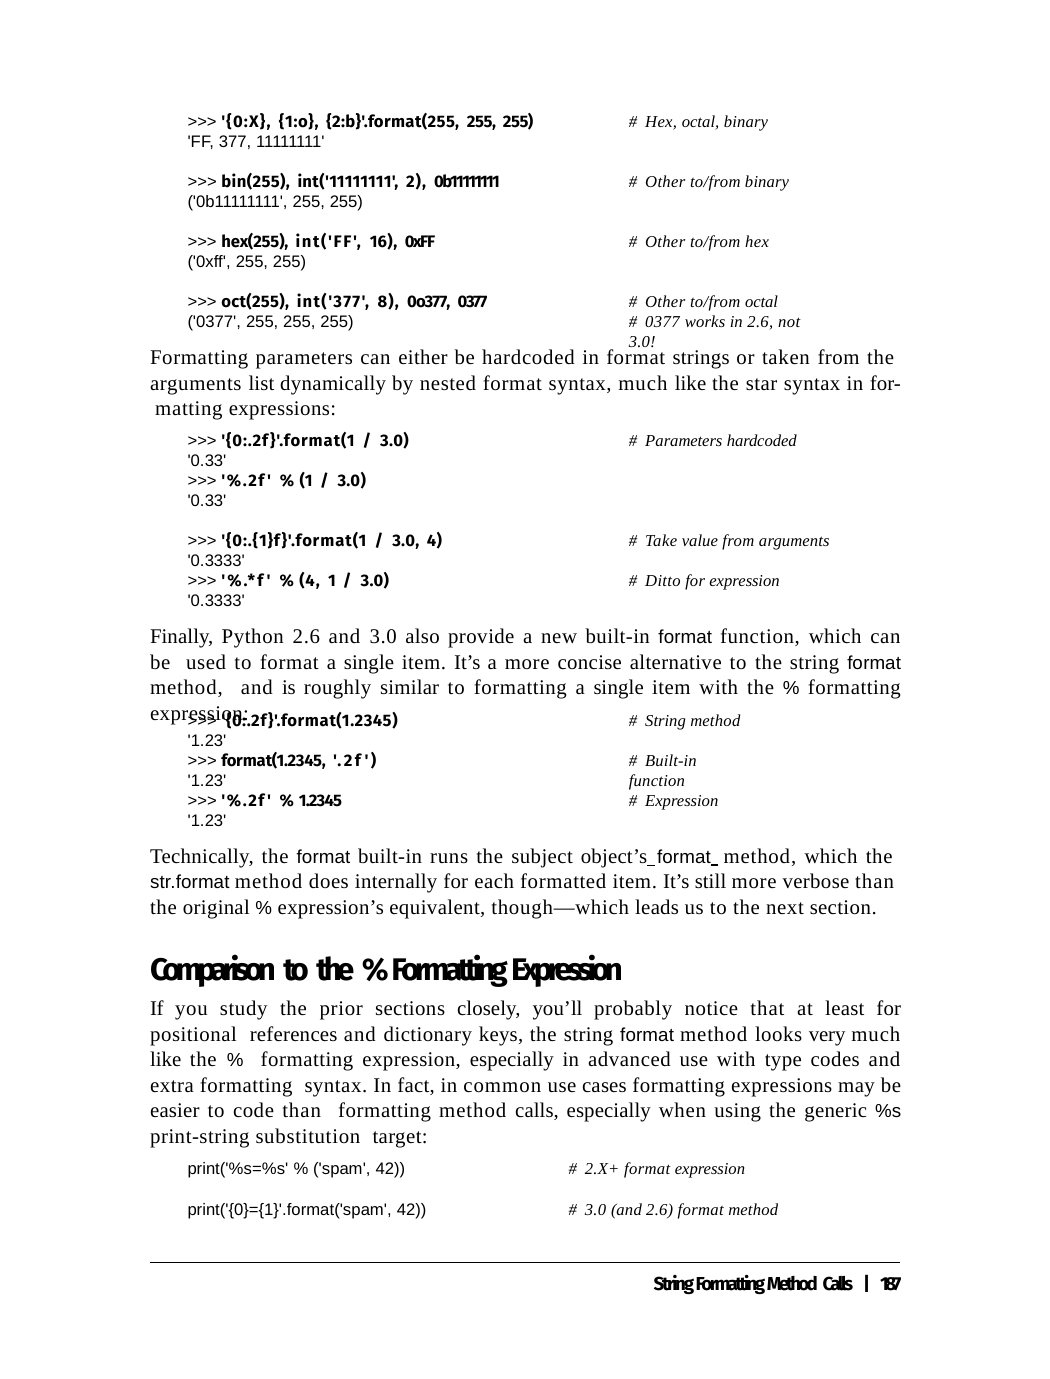

>>> '{0:X}, {1:o}, {2:b}'.format(255, 255, 255)
'FF, 377, 11111111'
# Hex, octal, binary
>>> bin(255), int('11111111', 2), 0b11111111
('0b11111111', 255, 255)
# Other to/from binary
>>> hex(255), int('FF', 16), 0xFF
('0xff', 255, 255)
# Other to/from hex
>>> oct(255), int('377', 8), 0o377, 0377
('0377', 255, 255, 255)
# Other to/from octal
# 0377 works in 2.6, not 3.0!
Formatting parameters can either be hardcoded in format strings or taken from the  arguments list dynamically by nested format syntax, much like the star syntax in for-  matting expressions:
>>> '{0:.2f}'.format(1 / 3.0)
'0.33'
>>> '%.2f' % (1 / 3.0)
'0.33'
# Parameters hardcoded
>>> '{0:.{1}f}'.format(1 / 3.0, 4)
'0.3333'
>>> '%.*f' % (4, 1 / 3.0)
'0.3333'
# Take value from arguments
# Ditto for expression
Finally, Python 2.6 and 3.0 also provide a new built-in format function, which can be  used to format a single item. It’s a more concise alternative to the string format method,  and is roughly similar to formatting a single item with the % formatting expression:
>>> '{0:.2f}'.format(1.2345)
'1.23'
>>> format(1.2345, '.2f')
'1.23'
>>> '%.2f' % 1.2345
'1.23'
# String method
# Built-in function
# Expression
Technically, the format built-in runs the subject object’s format method, which the  str.format method does internally for each formatted item. It’s still more verbose than  the original % expression’s equivalent, though—which leads us to the next section.

Comparison to the % Formatting Expression
If you study the prior sections closely, you’ll probably notice that at least for positional  references and dictionary keys, the string format method looks very much like the %  formatting expression, especially in advanced use with type codes and extra formatting  syntax. In fact, in common use cases formatting expressions may be easier to code than  formatting method calls, especially when using the generic %s print-string substitution  target:
print('%s=%s' % ('spam', 42))	# 2.X+ format expression

print('{0}={1}'.format('spam', 42))	# 3.0 (and 2.6) format method

String Formatting Method Calls  |  187